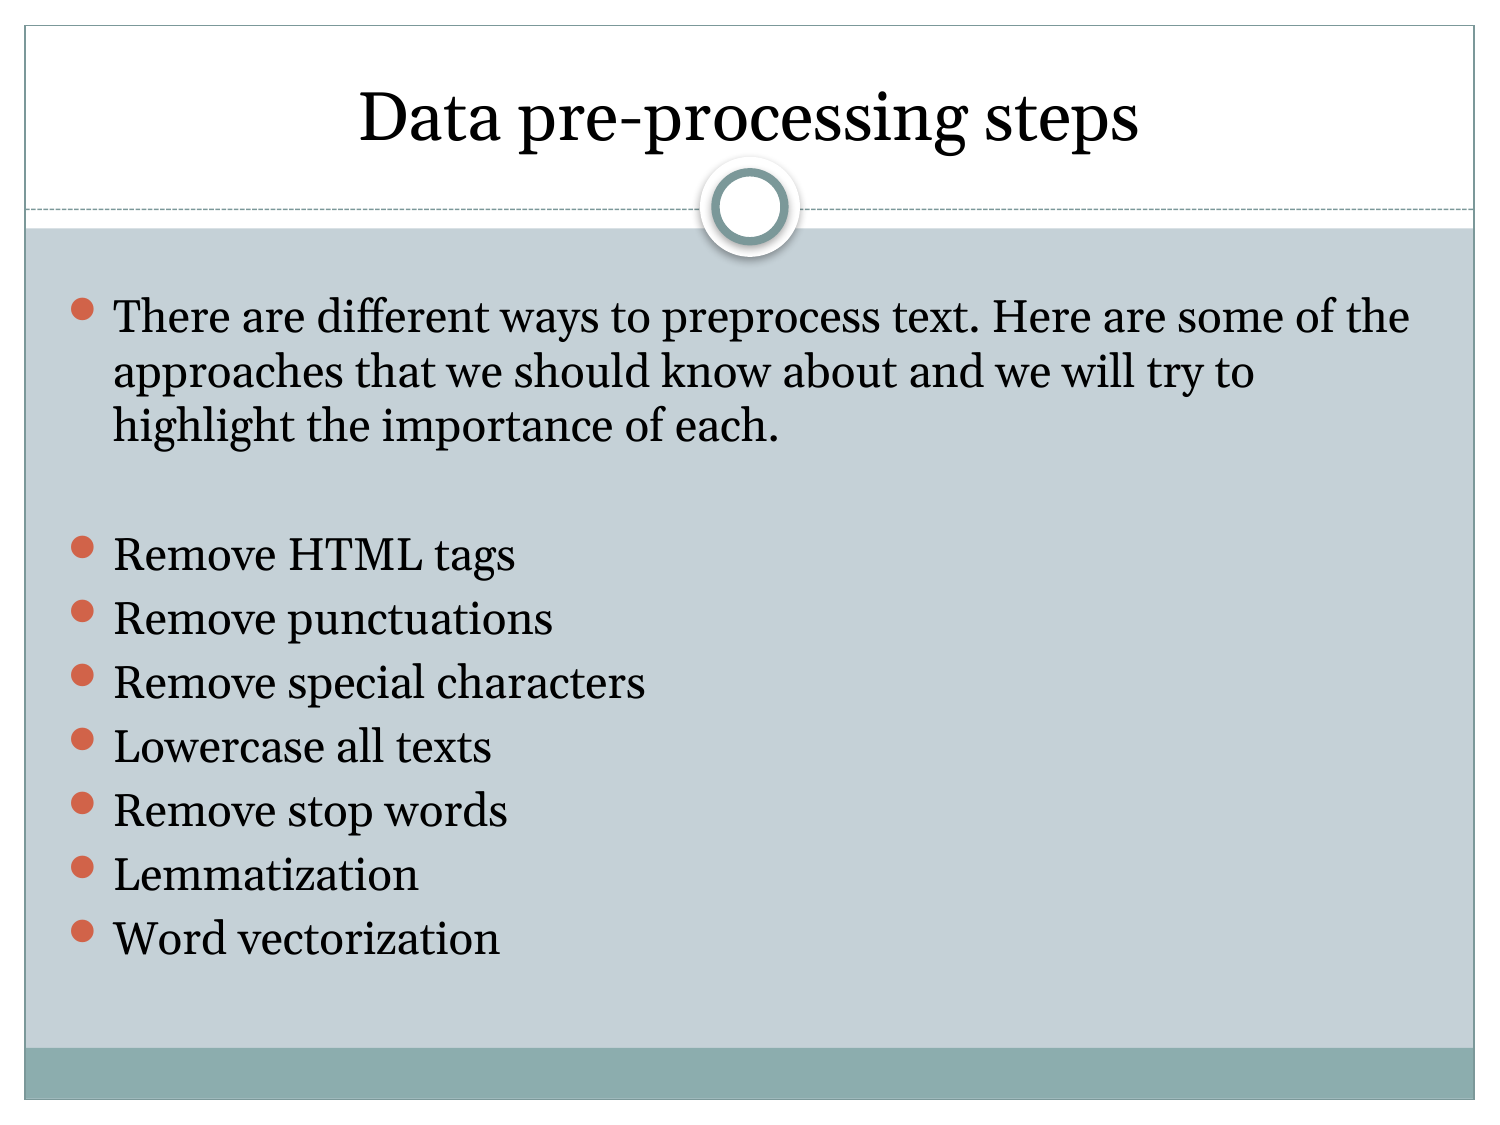

# Data pre-processing steps
There are different ways to preprocess text. Here are some of the approaches that we should know about and we will try to highlight the importance of each.

Remove HTML tags
Remove punctuations
Remove special characters
Lowercase all texts
Remove stop words
Lemmatization
Word vectorization